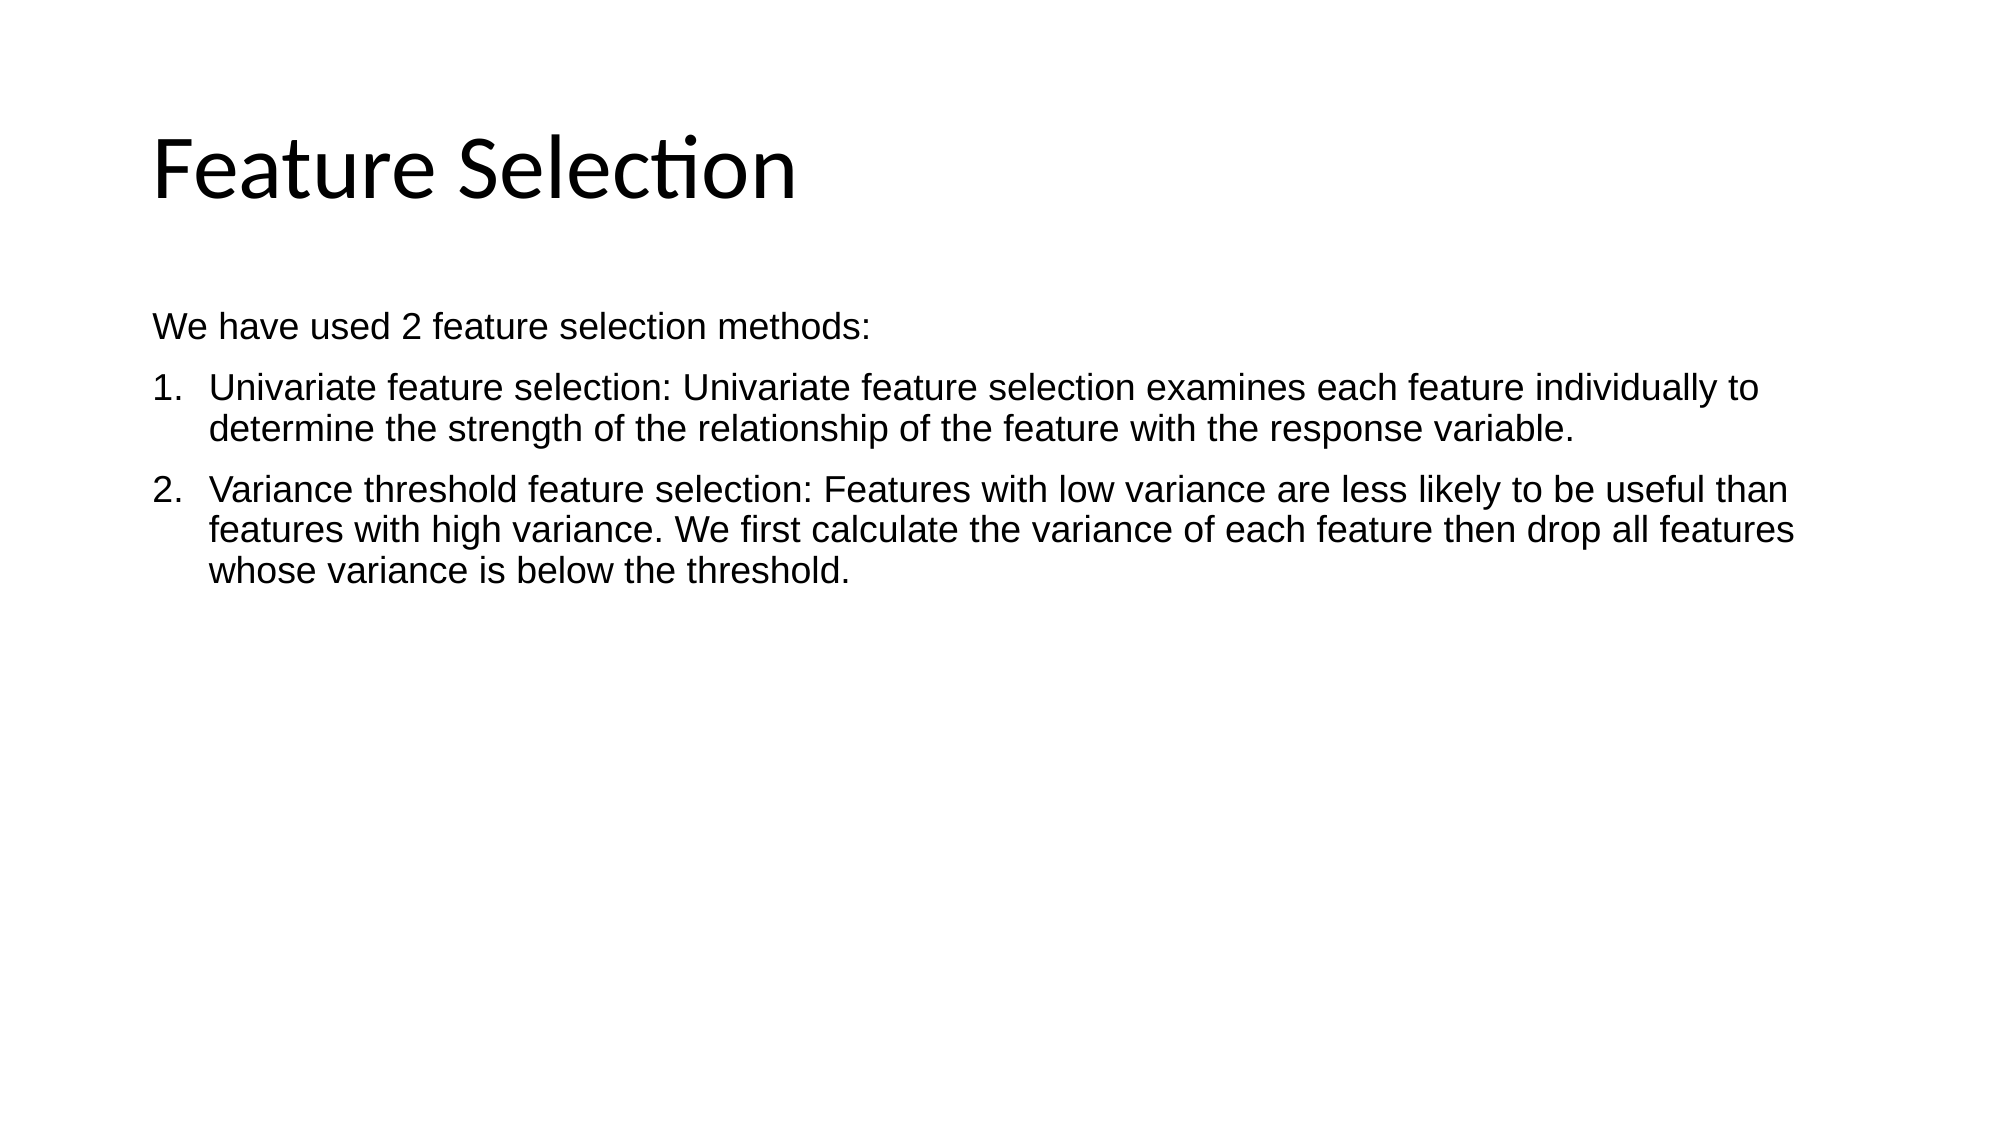

# Feature Selection
We have used 2 feature selection methods:
Univariate feature selection: Univariate feature selection examines each feature individually to determine the strength of the relationship of the feature with the response variable.
Variance threshold feature selection: Features with low variance are less likely to be useful than features with high variance. We first calculate the variance of each feature then drop all features whose variance is below the threshold.